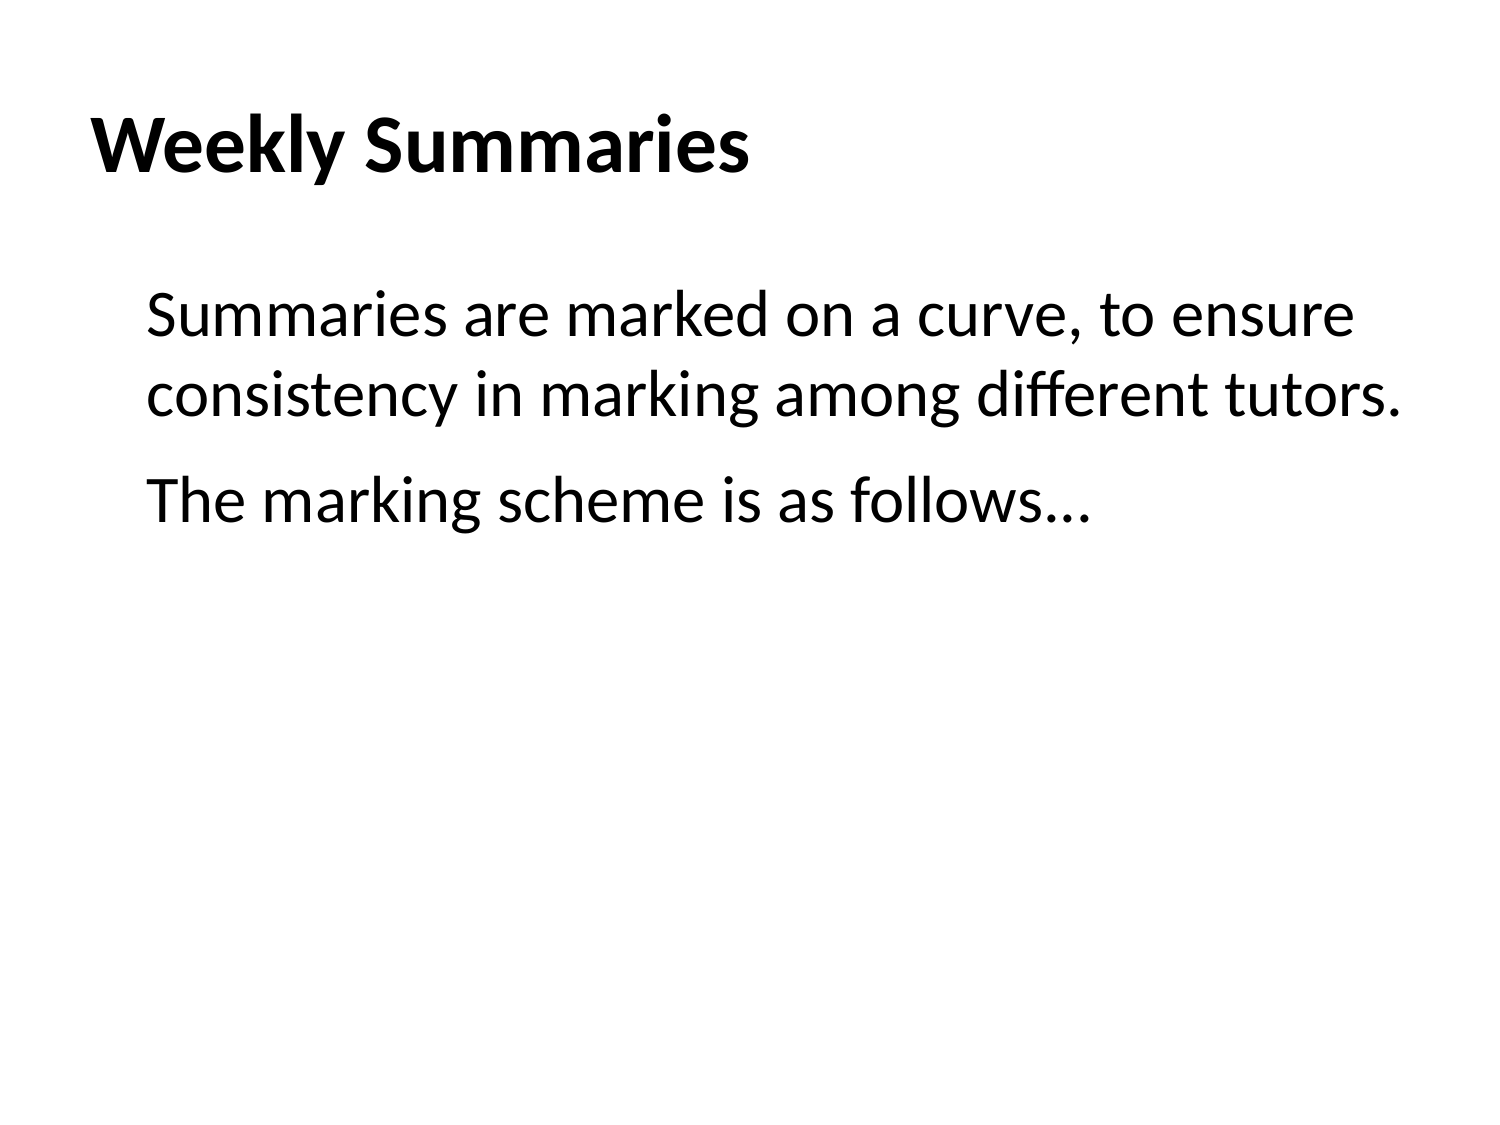

# Weekly Summaries
Summaries are marked on a curve, to ensure consistency in marking among different tutors.
The marking scheme is as follows...